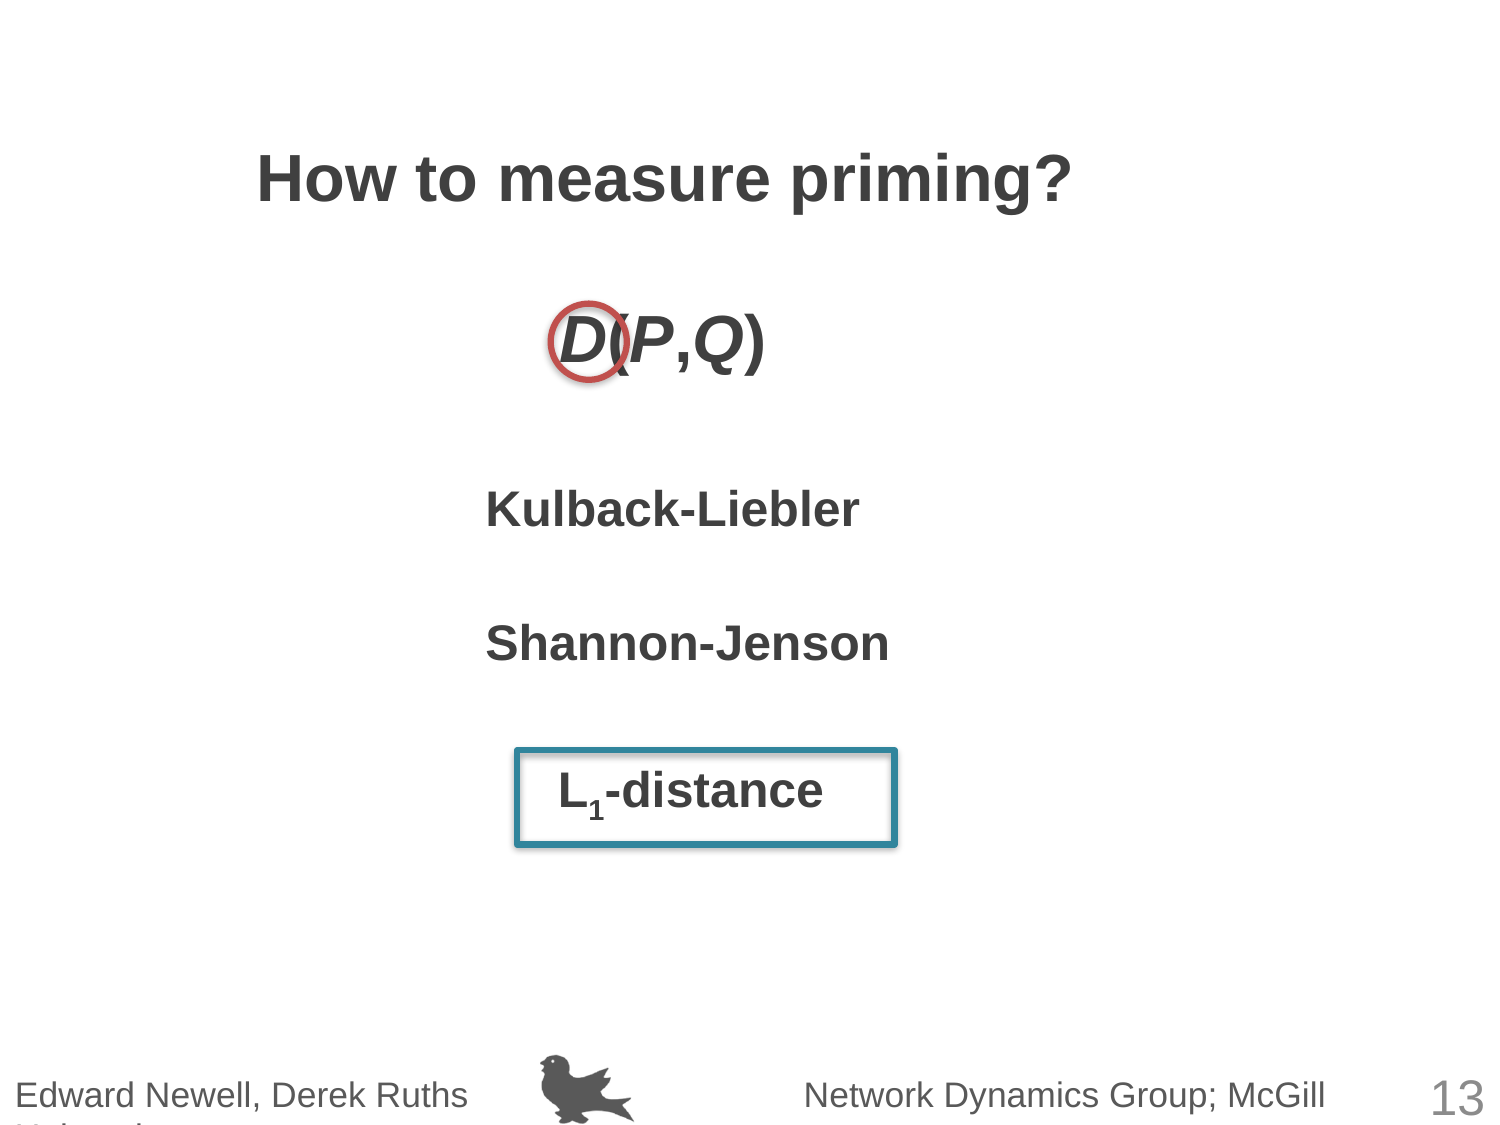

How to measure priming?
D(P,Q)

Kulback-Liebler
Shannon-Jenson

L1-distance
13